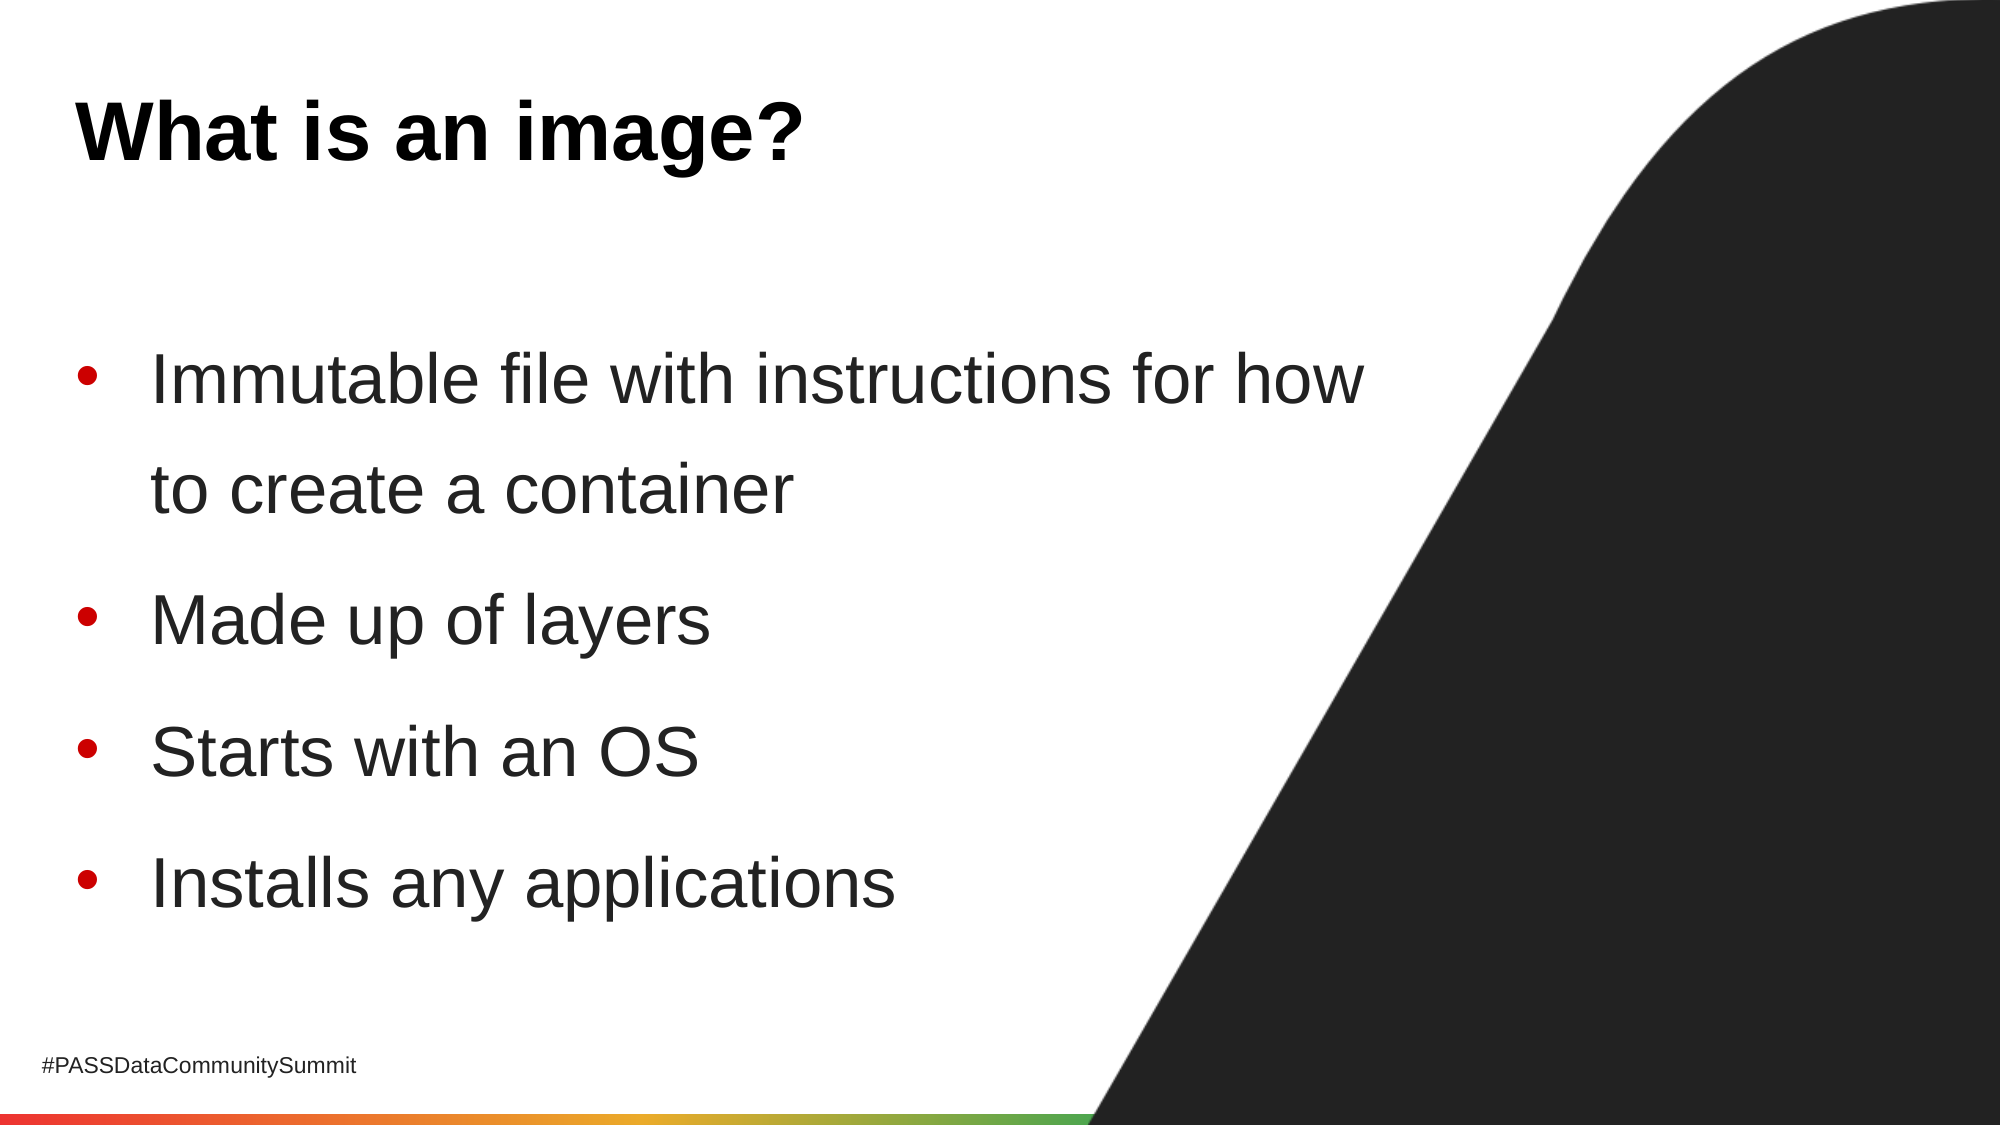

# What is an image?
Immutable file with instructions for how to create a container
Made up of layers
Starts with an OS
Installs any applications